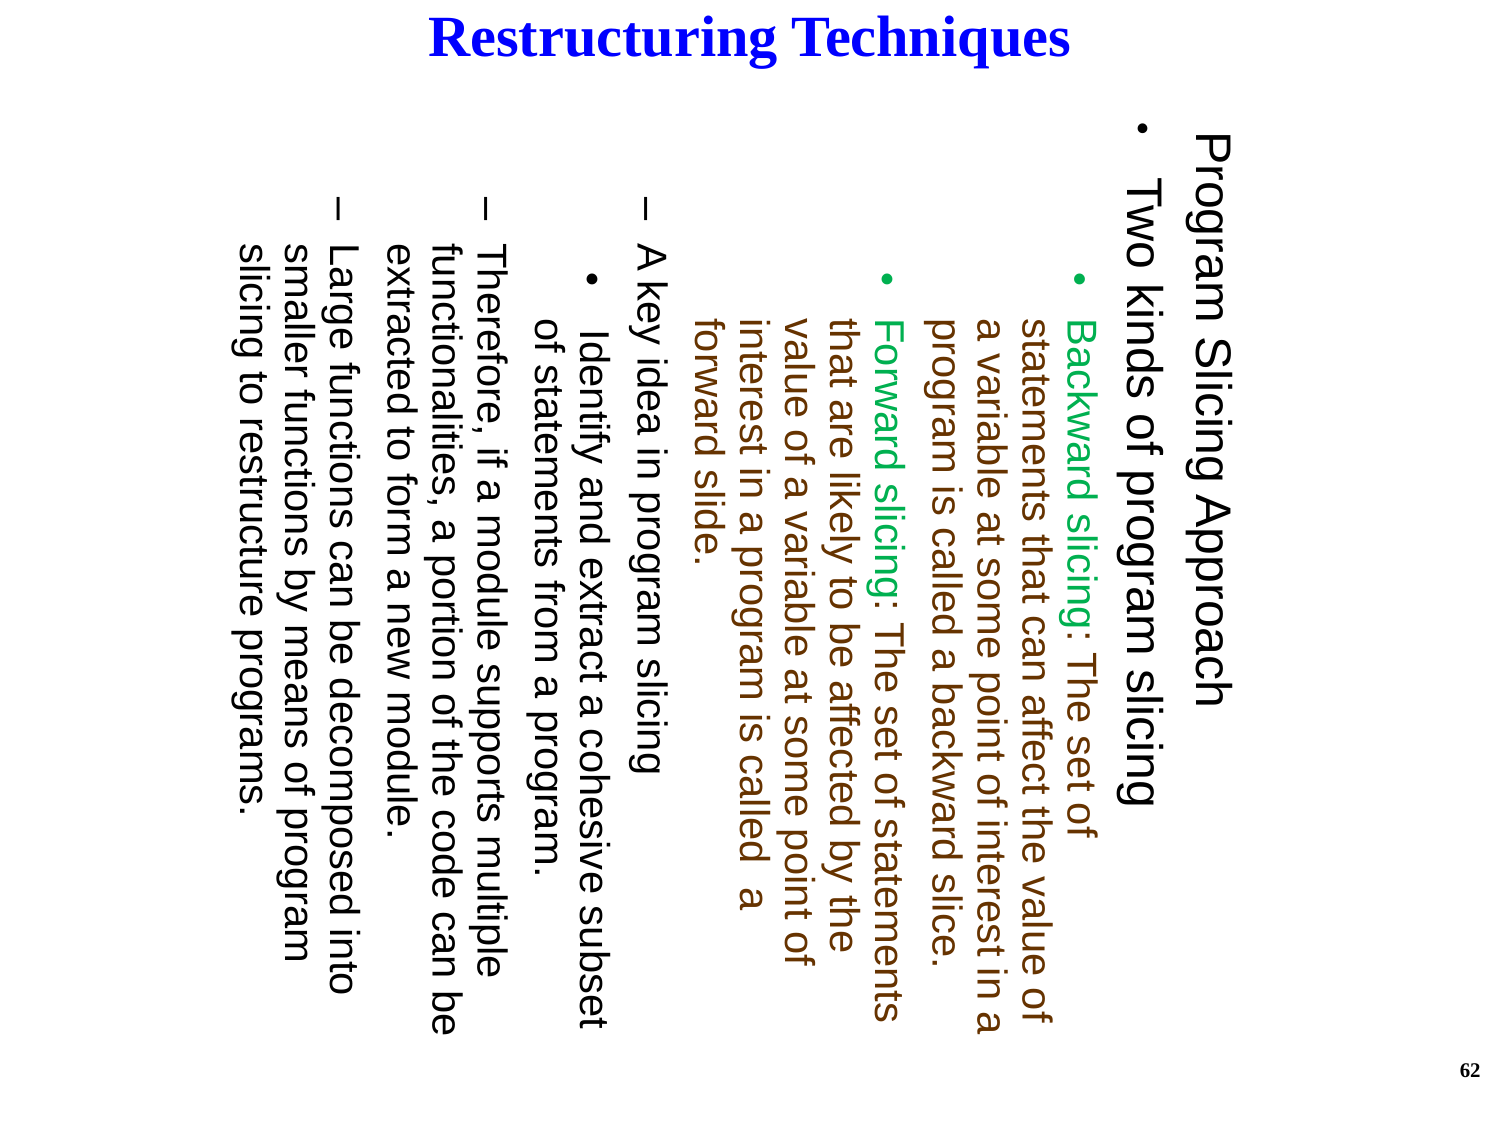

Restructuring Techniques
Program Slicing Approach
Two kinds of program slicing
Backward slicing: The set of statements that can affect the value of a variable at some point of interest in a program is called a backward slice.
Forward slicing: The set of statements that are likely to be affected by the value of a variable at some point of interest in a program is called  a forward slide.
A key idea in program slicing
 Identify and extract a cohesive subset of statements from a program.
Therefore, if a module supports multiple functionalities, a portion of the code can be extracted to form a new module.
Large functions can be decomposed into smaller functions by means of program slicing to restructure programs.

62